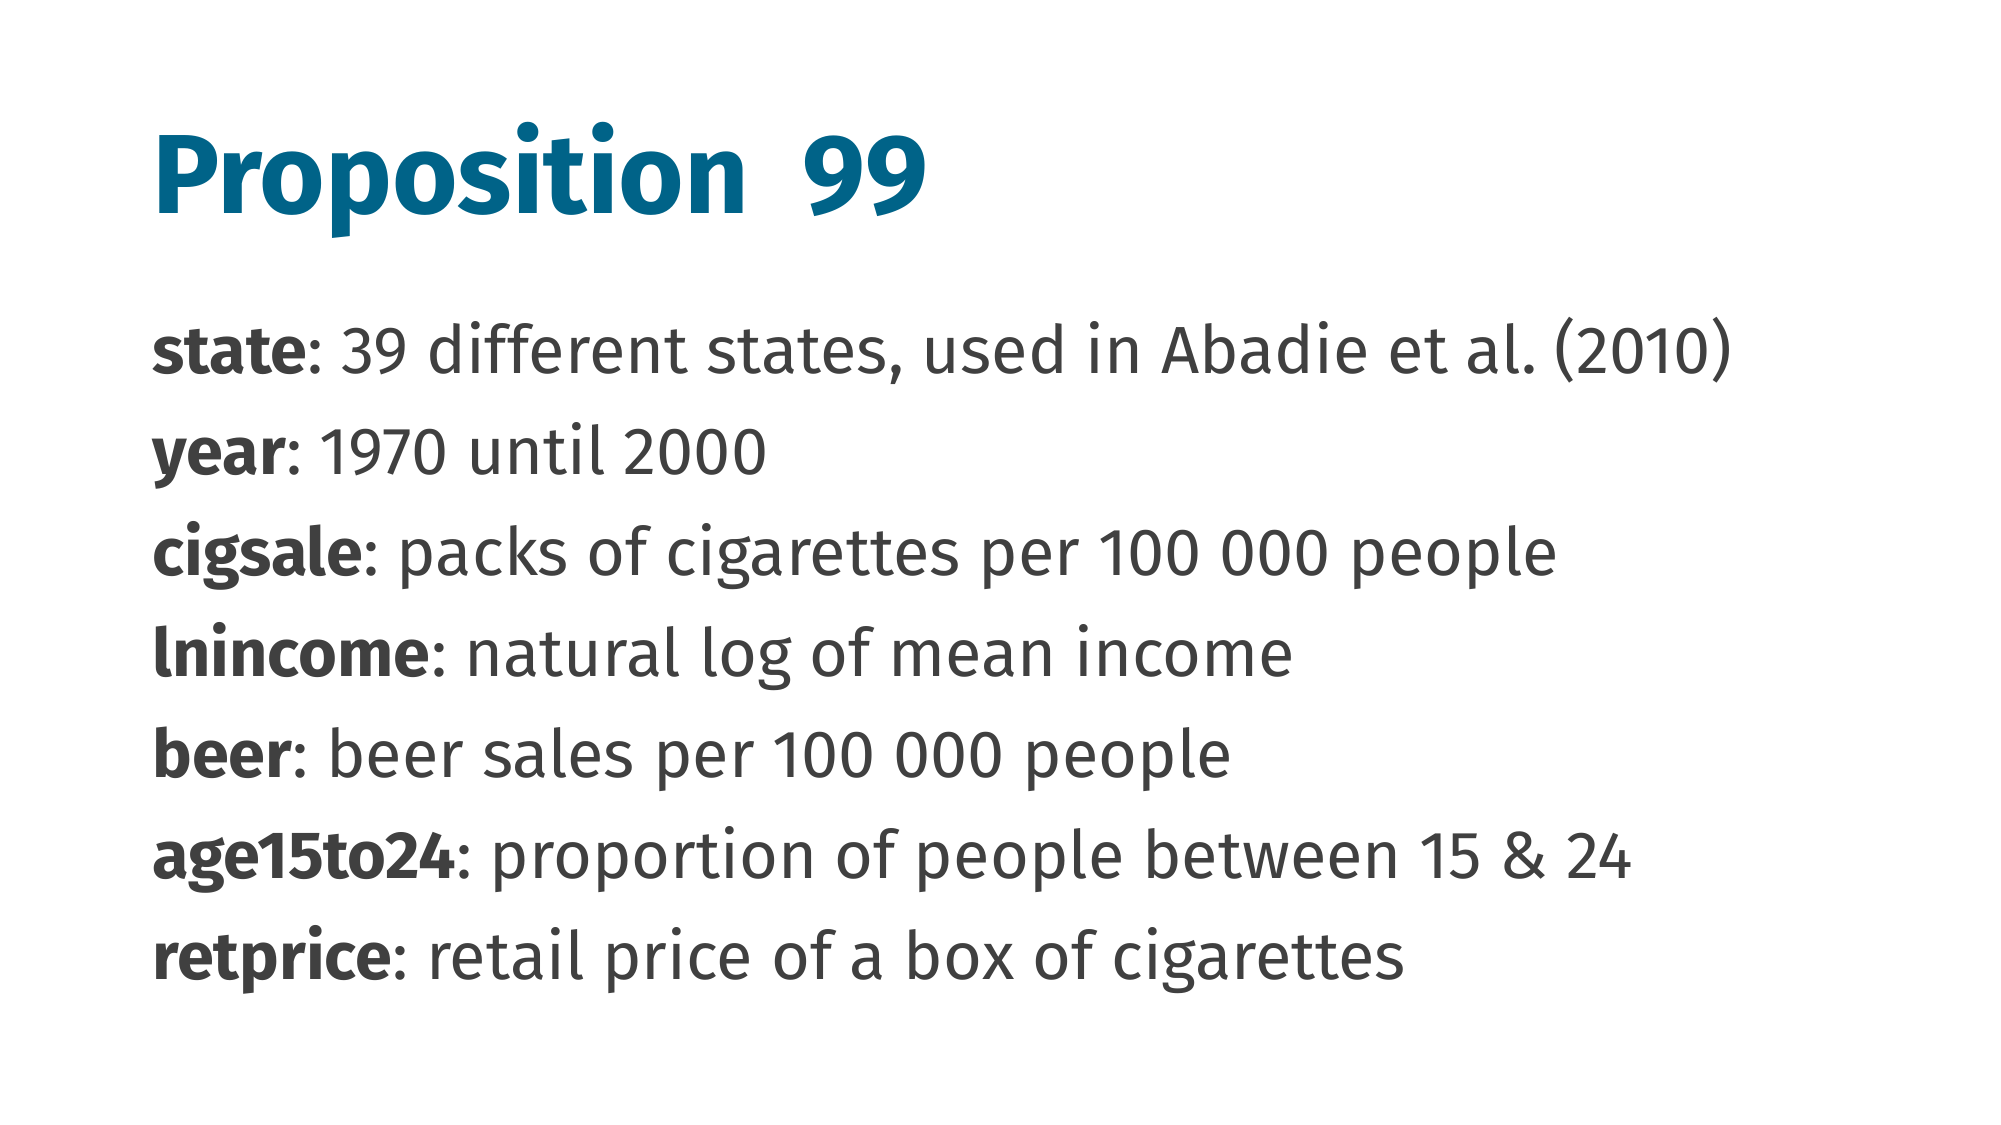

# Proposition  99
state: 39 different states, used in Abadie et al. (2010)
year: 1970 until 2000
cigsale: packs of cigarettes per 100 000 people
lnincome: natural log of mean income
beer: beer sales per 100 000 people
age15to24: proportion of people between 15 & 24
retprice: retail price of a box of cigarettes